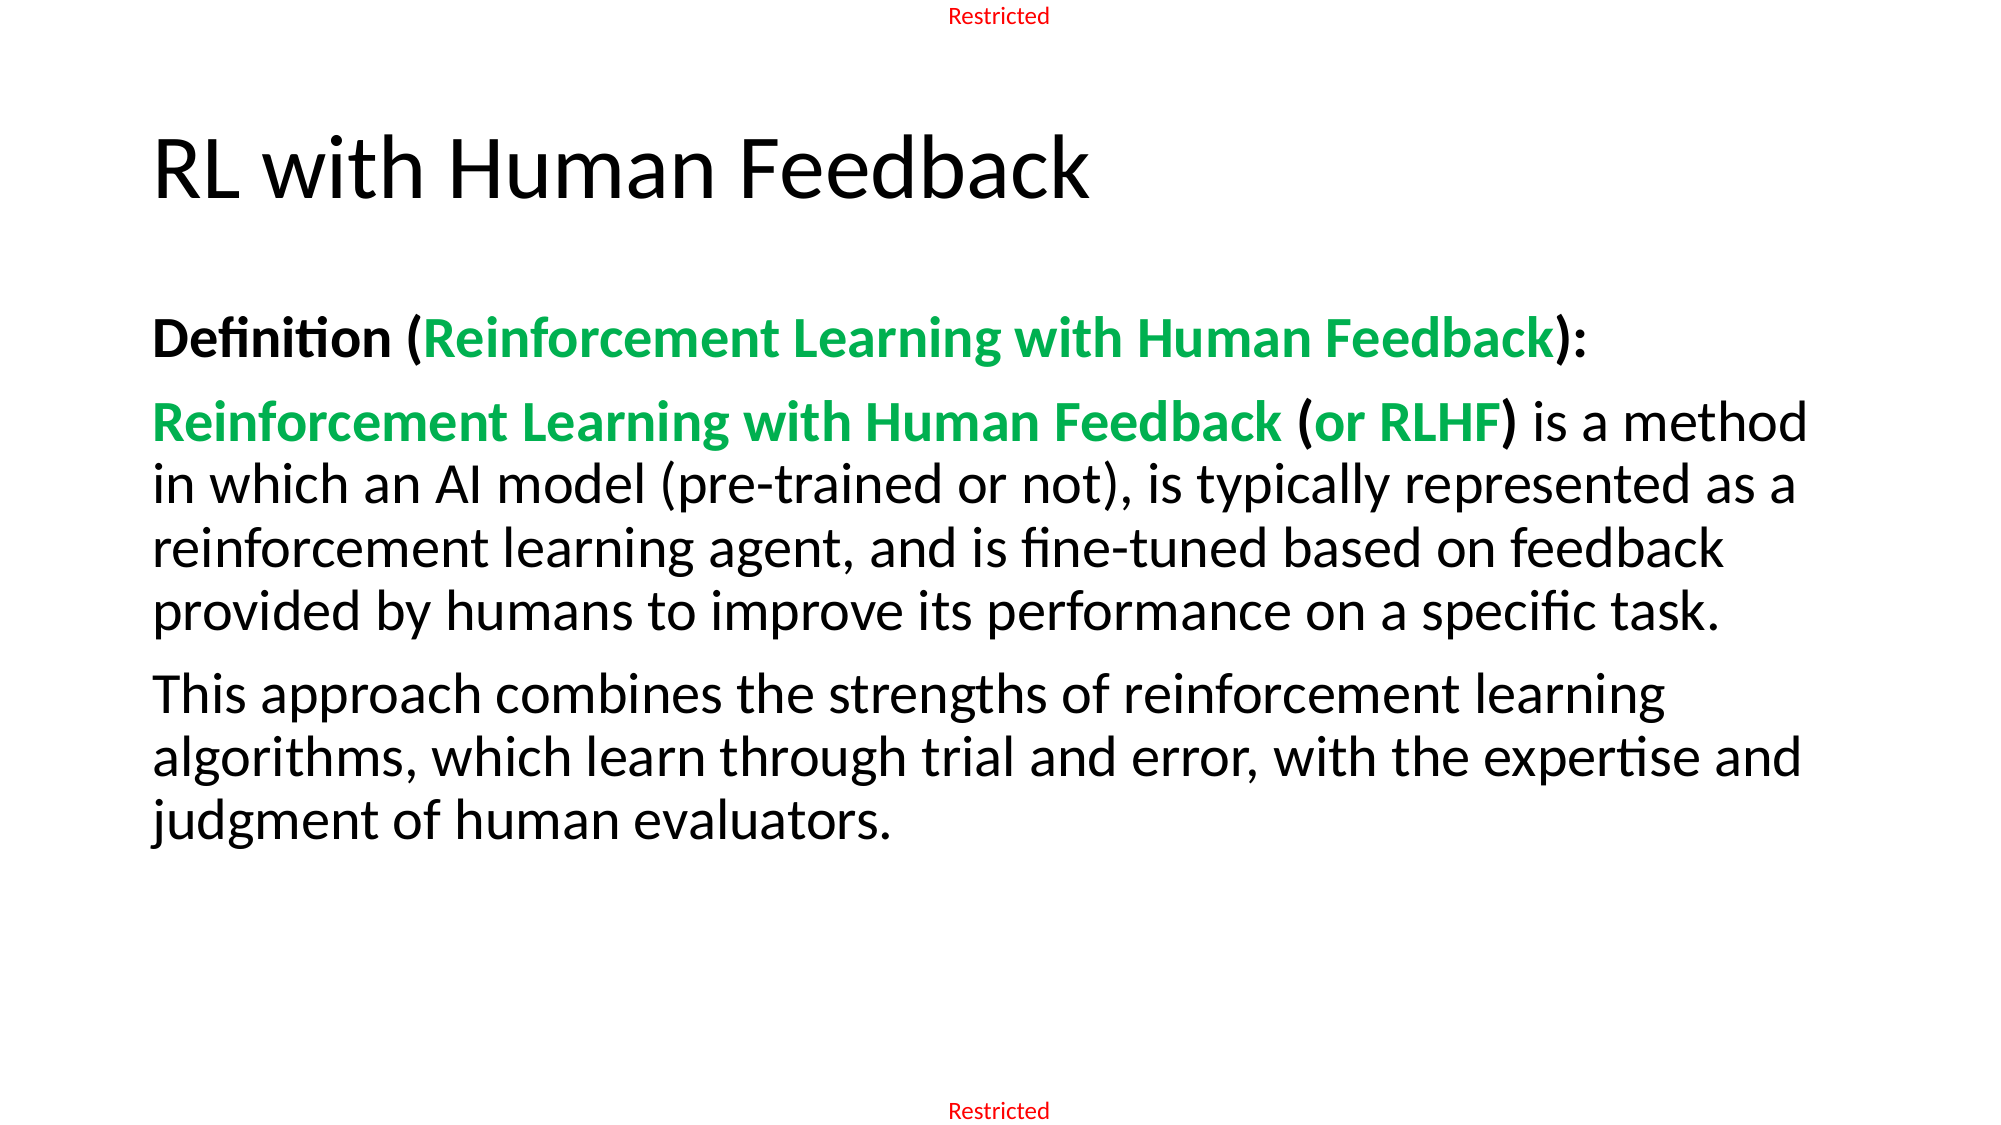

# RL with Human Feedback
Definition (Reinforcement Learning with Human Feedback):
Reinforcement Learning with Human Feedback (or RLHF) is a method in which an AI model (pre-trained or not), is typically represented as a reinforcement learning agent, and is fine-tuned based on feedback provided by humans to improve its performance on a specific task.
This approach combines the strengths of reinforcement learning algorithms, which learn through trial and error, with the expertise and judgment of human evaluators.